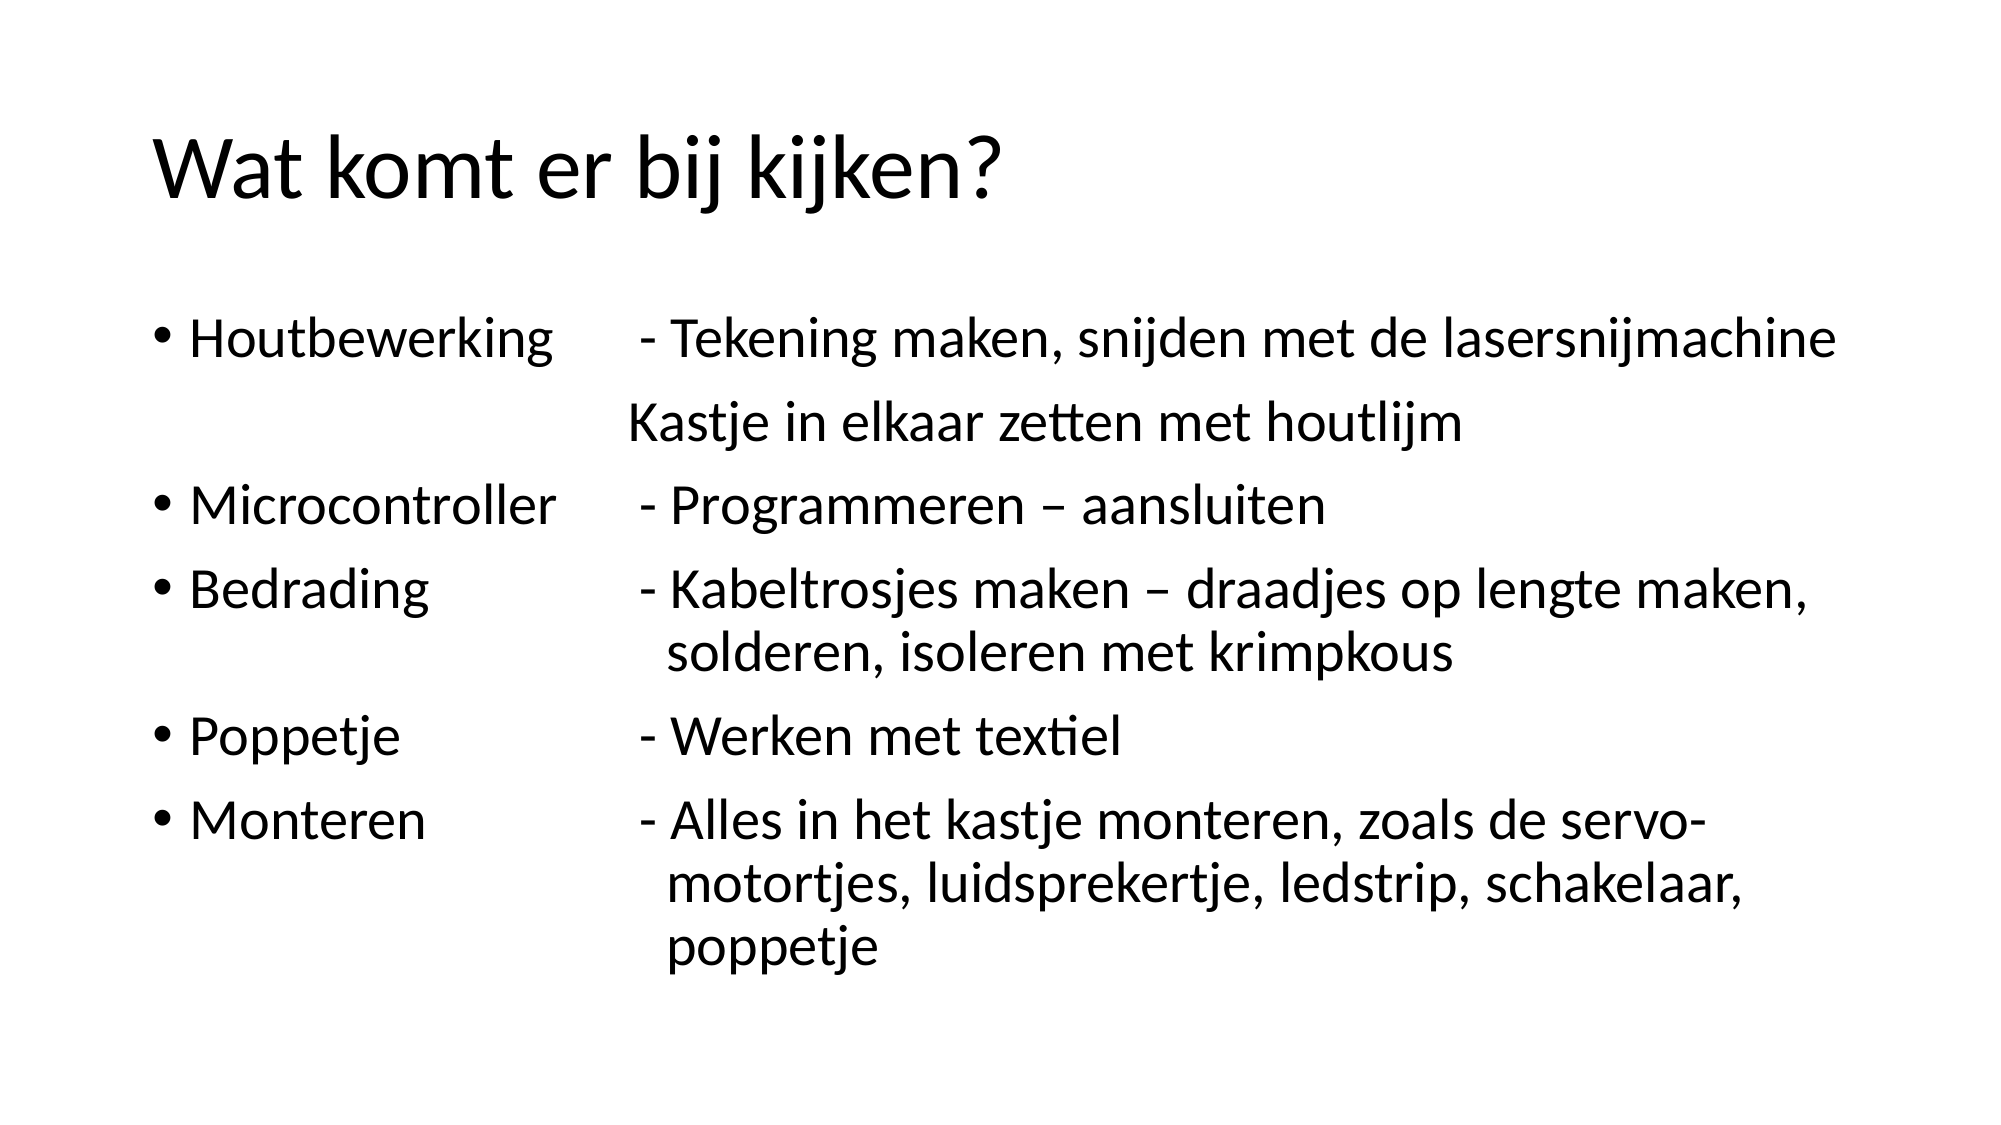

# Wat komt er bij kijken?
Houtbewerking 	- Tekening maken, snijden met de lasersnijmachine
 			  Kastje in elkaar zetten met houtlijm
Microcontroller 	- Programmeren – aansluiten
Bedrading 		- Kabeltrosjes maken – draadjes op lengte maken, 				  solderen, isoleren met krimpkous
Poppetje 		- Werken met textiel
Monteren		- Alles in het kastje monteren, zoals de servo-				  motortjes, luidsprekertje, ledstrip, schakelaar, 				  poppetje